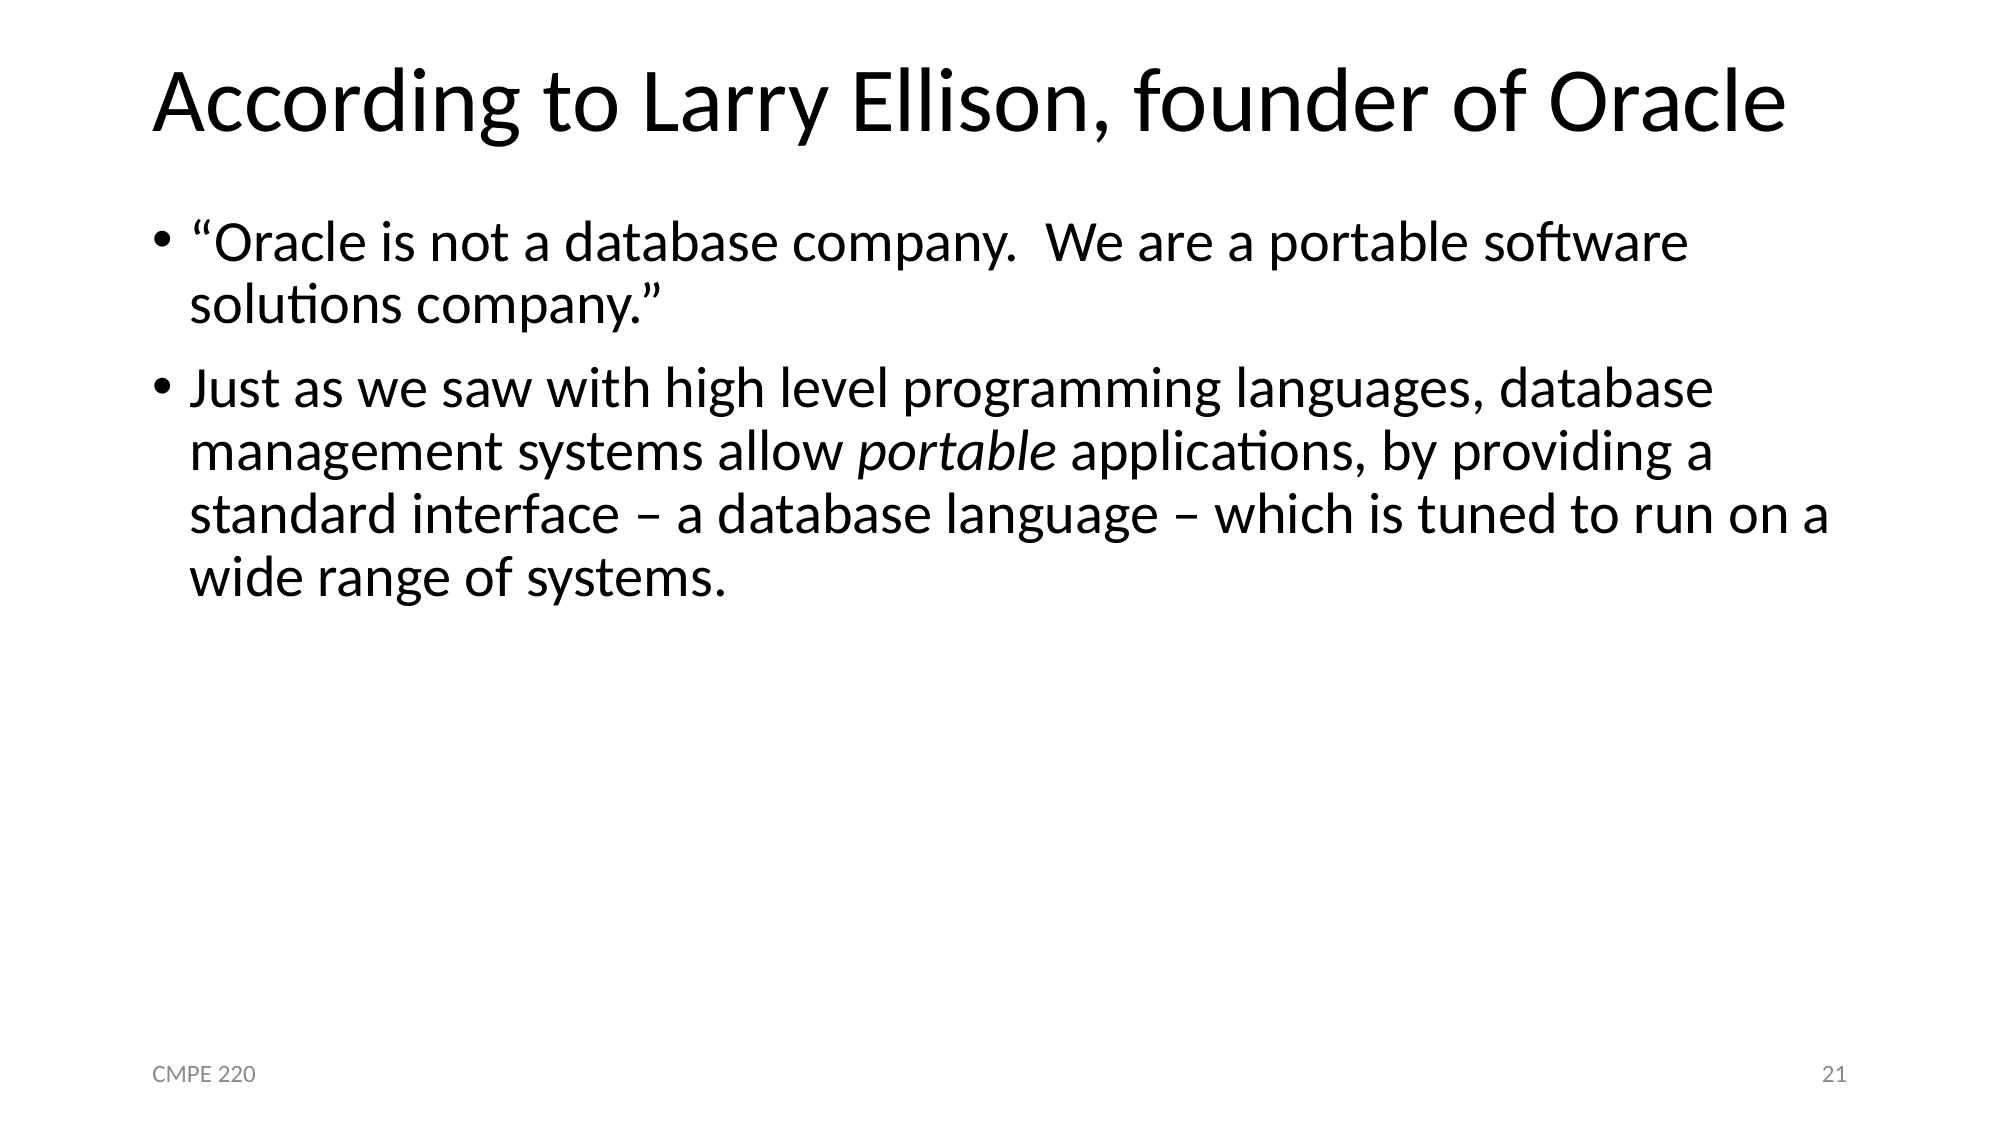

# According to Larry Ellison, founder of Oracle
“Oracle is not a database company.  We are a portable software solutions company.”
Just as we saw with high level programming languages, database management systems allow portable applications, by providing a standard interface – a database language – which is tuned to run on a wide range of systems.

CMPE 220
21